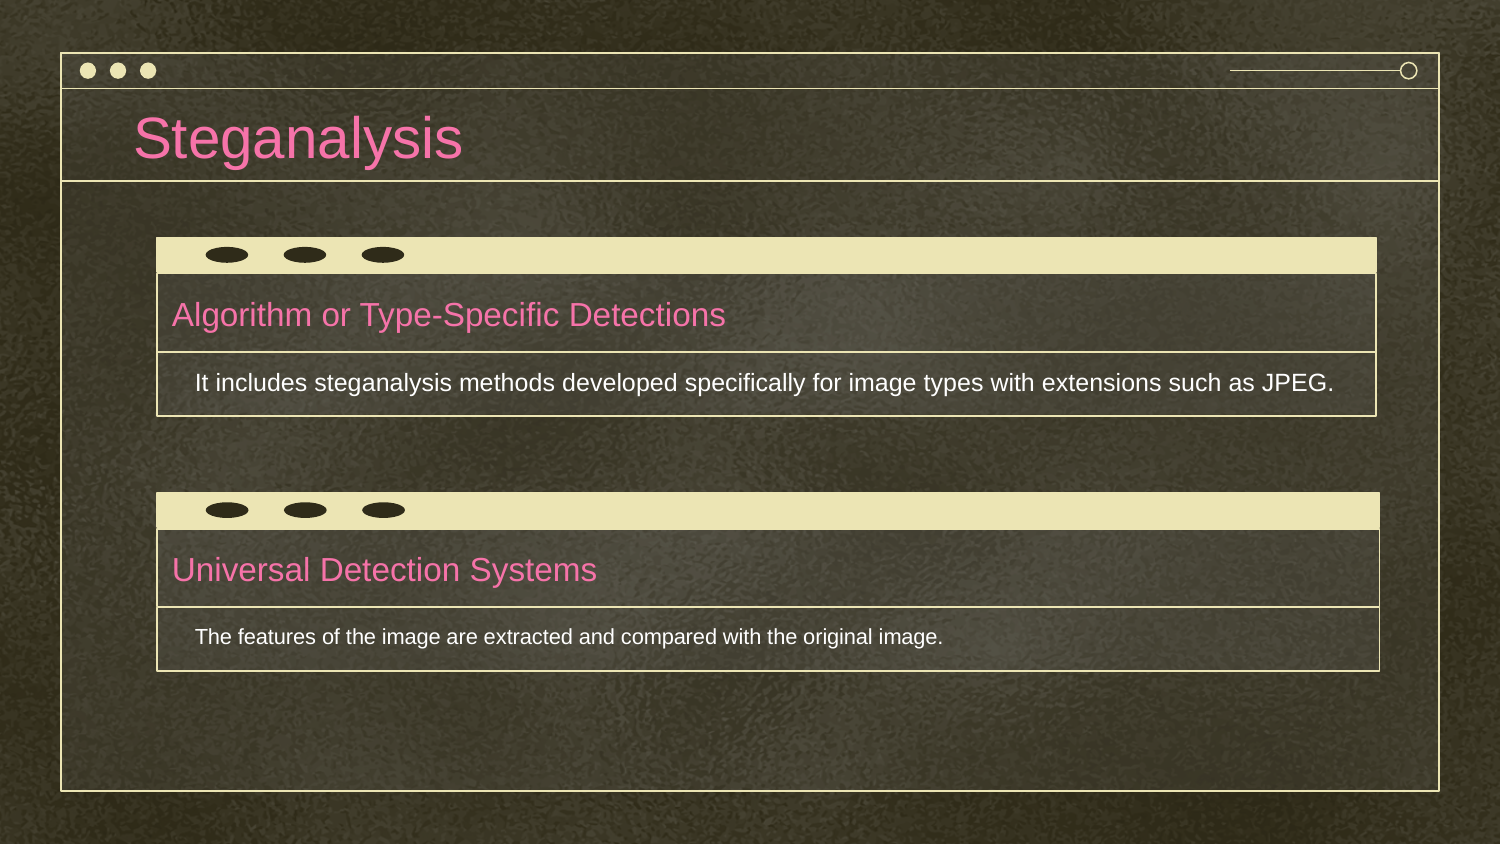

# Steganalysis

Algorithm or Type-Specific Detections
It includes steganalysis methods developed specifically for image types with extensions such as JPEG.

Universal Detection Systems
The features of the image are extracted and compared with the original image.